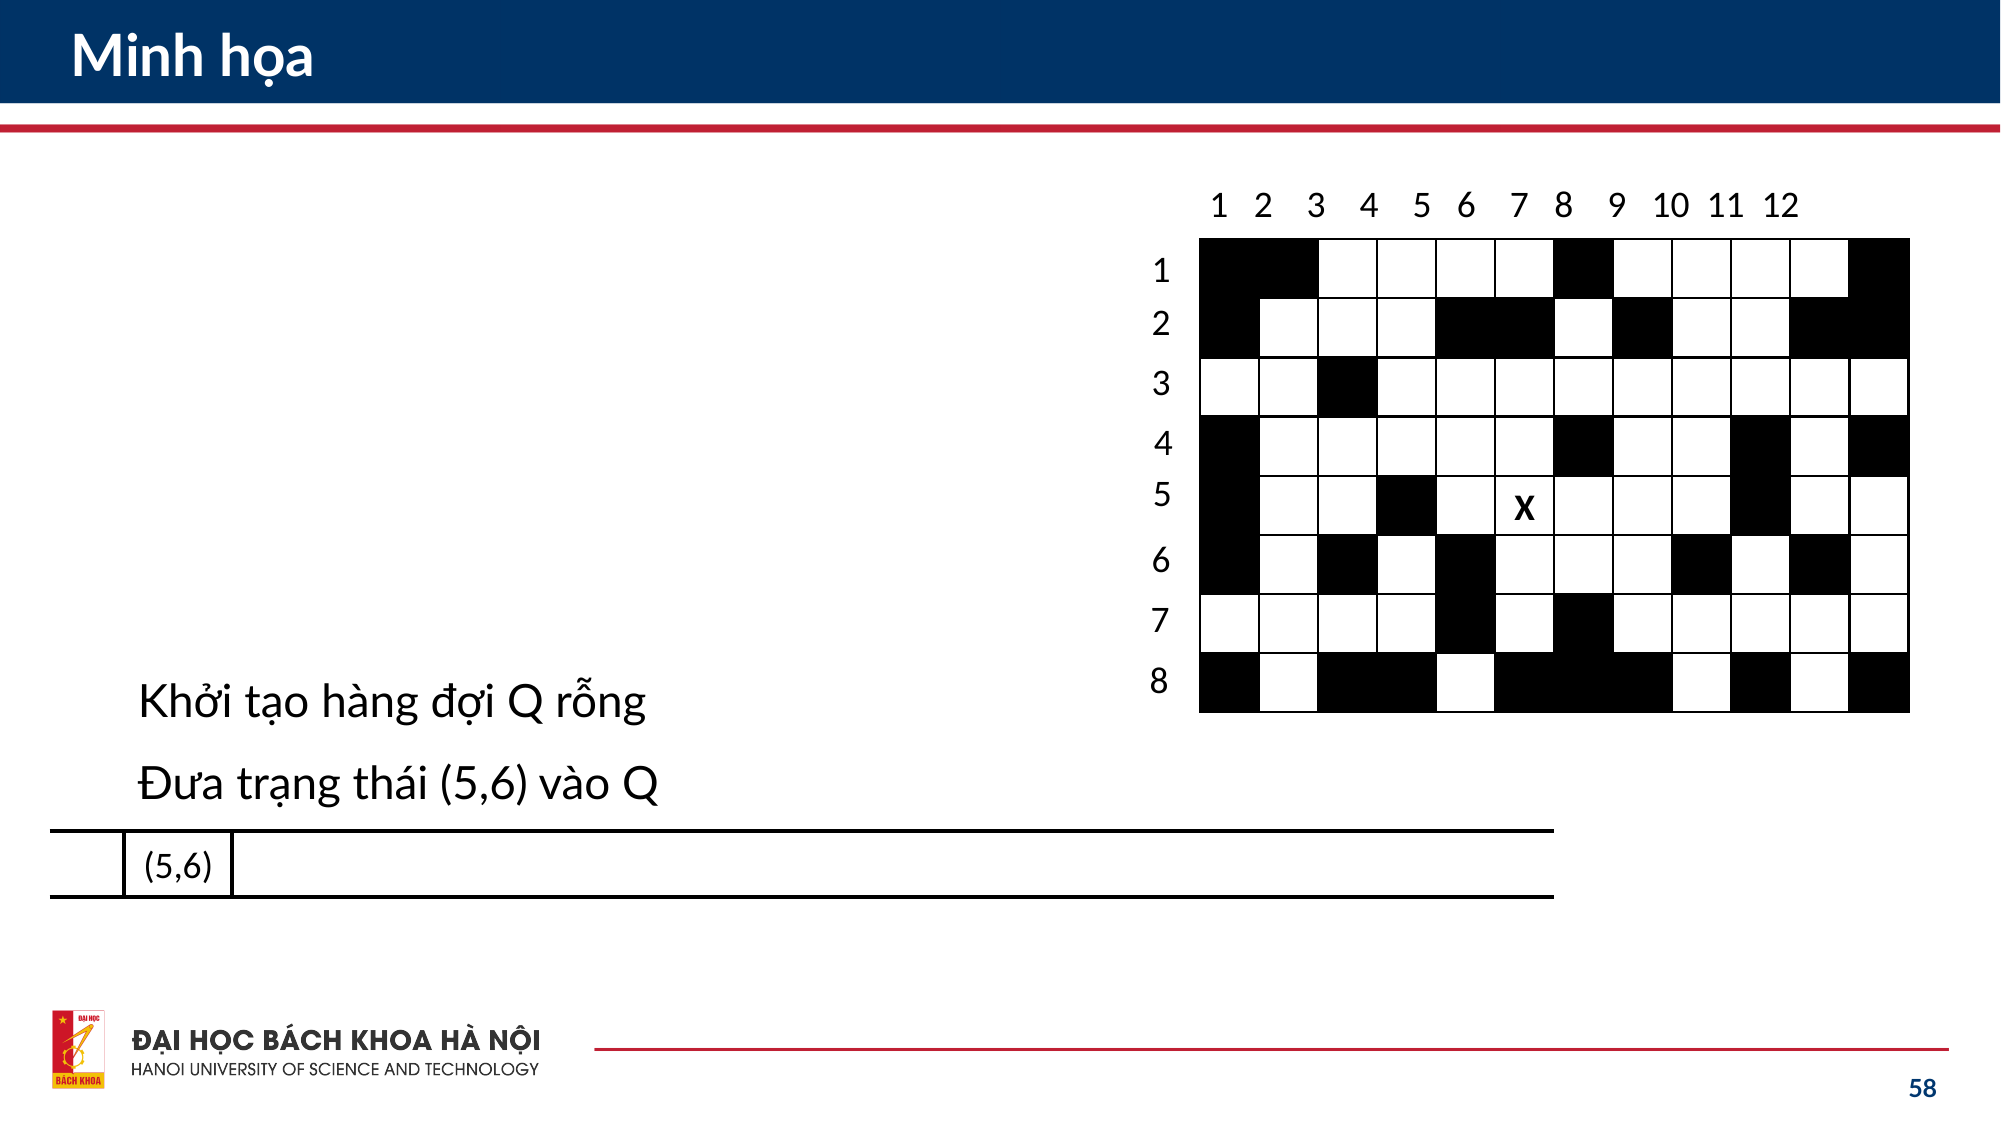

# Minh họa

     1   2    3    4    5   6    7   8    9   10  11  12
1

2

3

4

5

X

6

7

Khởi tạo hàng đợi Q rỗng
Đưa trạng thái (5,6) vào Q
8

(5,6)
58